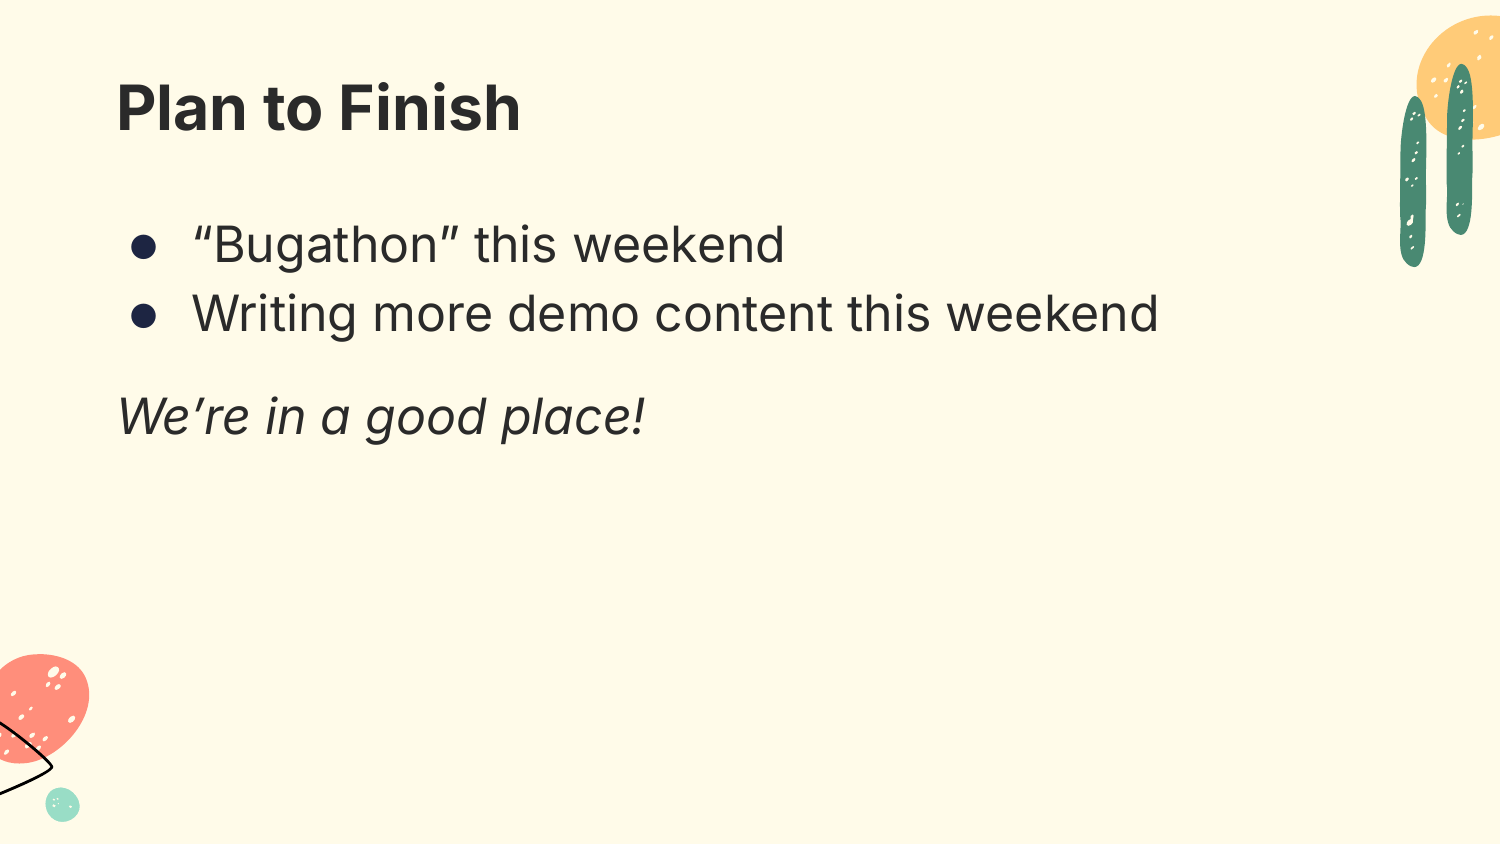

# Plan to Finish
“Bugathon” this weekend
Writing more demo content this weekend
We’re in a good place!